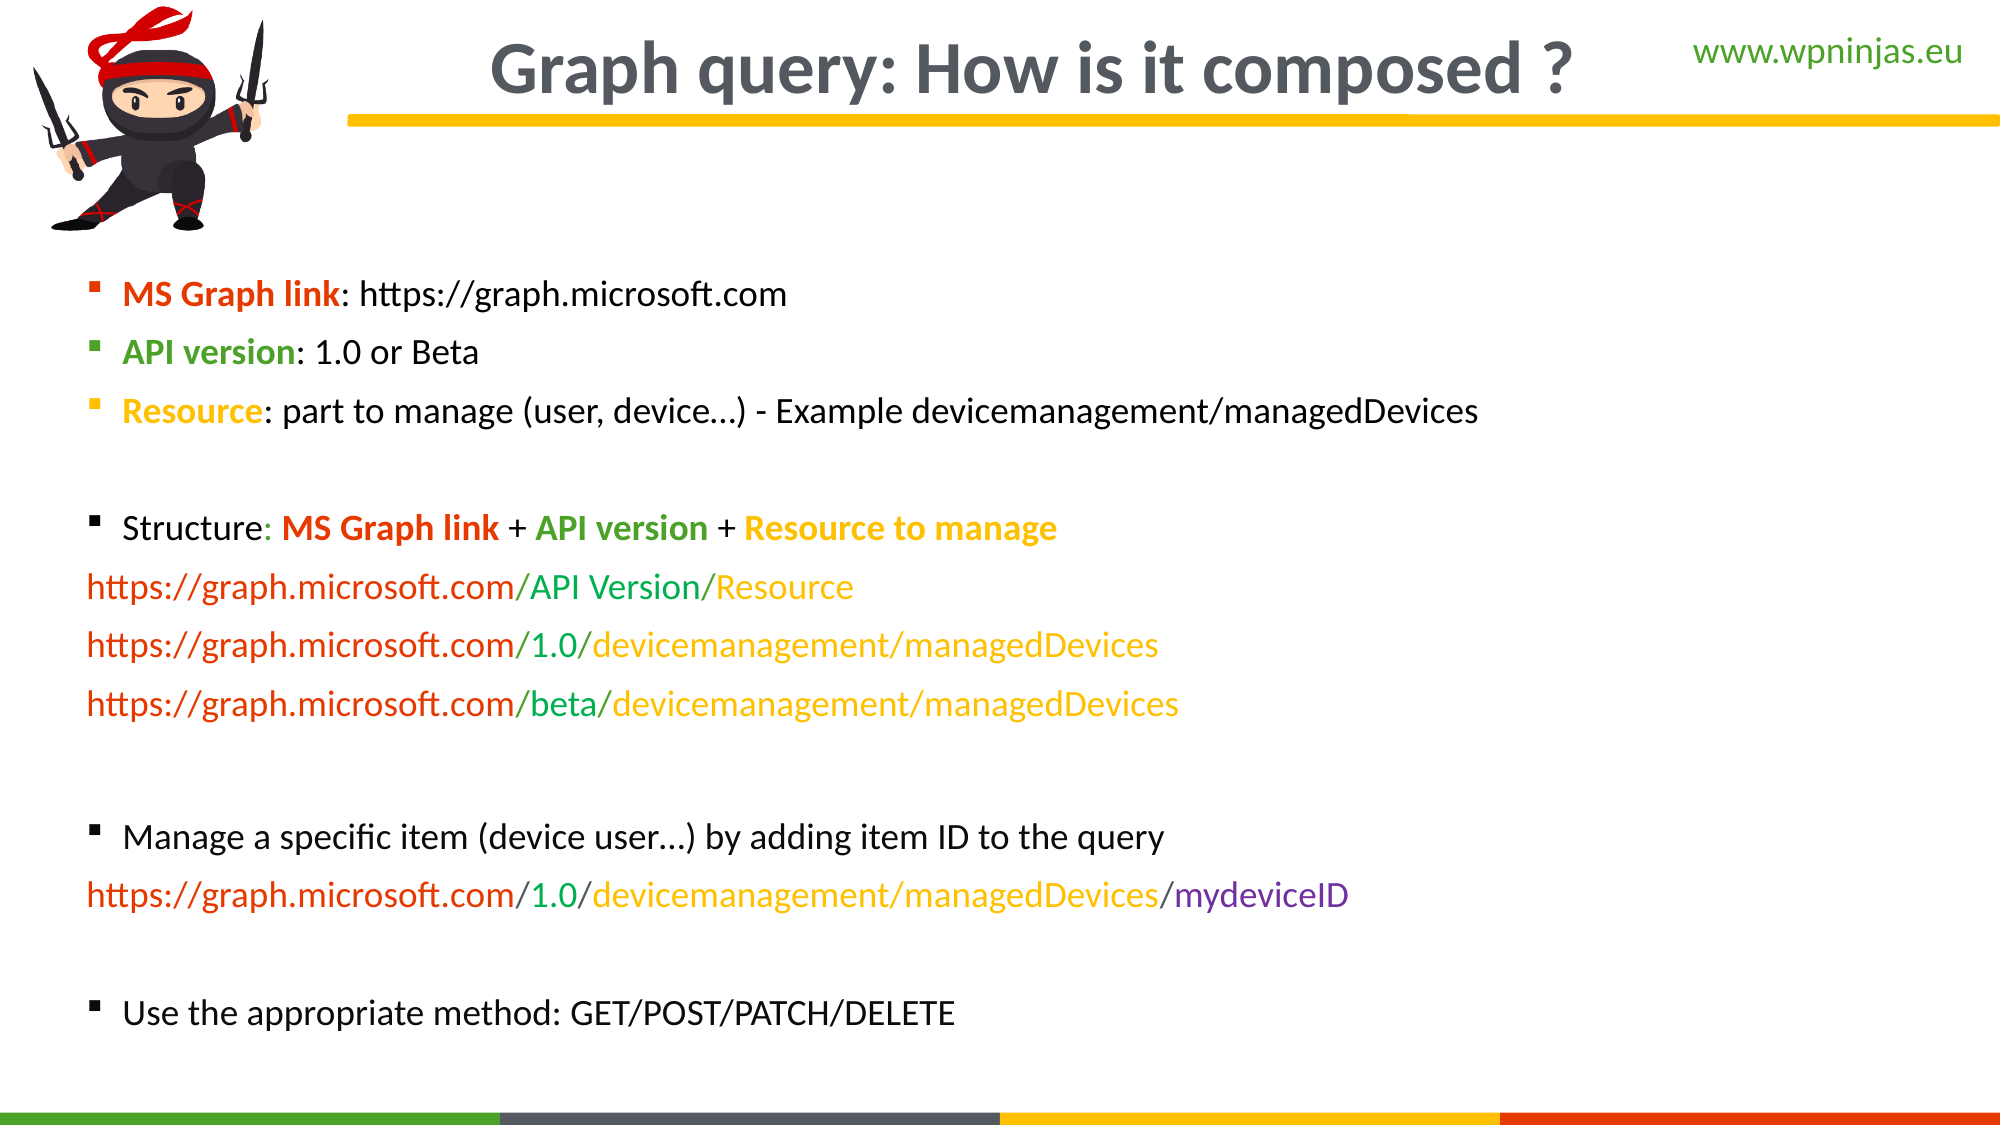

Graph query: How is it composed ?
MS Graph link: https://graph.microsoft.com
API version: 1.0 or Beta
Resource: part to manage (user, device…) - Example devicemanagement/managedDevices

Structure: MS Graph link + API version + Resource to manage
https://graph.microsoft.com/API Version/Resource
https://graph.microsoft.com/1.0/devicemanagement/managedDevices
https://graph.microsoft.com/beta/devicemanagement/managedDevices

Manage a specific item (device user…) by adding item ID to the query
https://graph.microsoft.com/1.0/devicemanagement/managedDevices/mydeviceID

Use the appropriate method: GET/POST/PATCH/DELETE